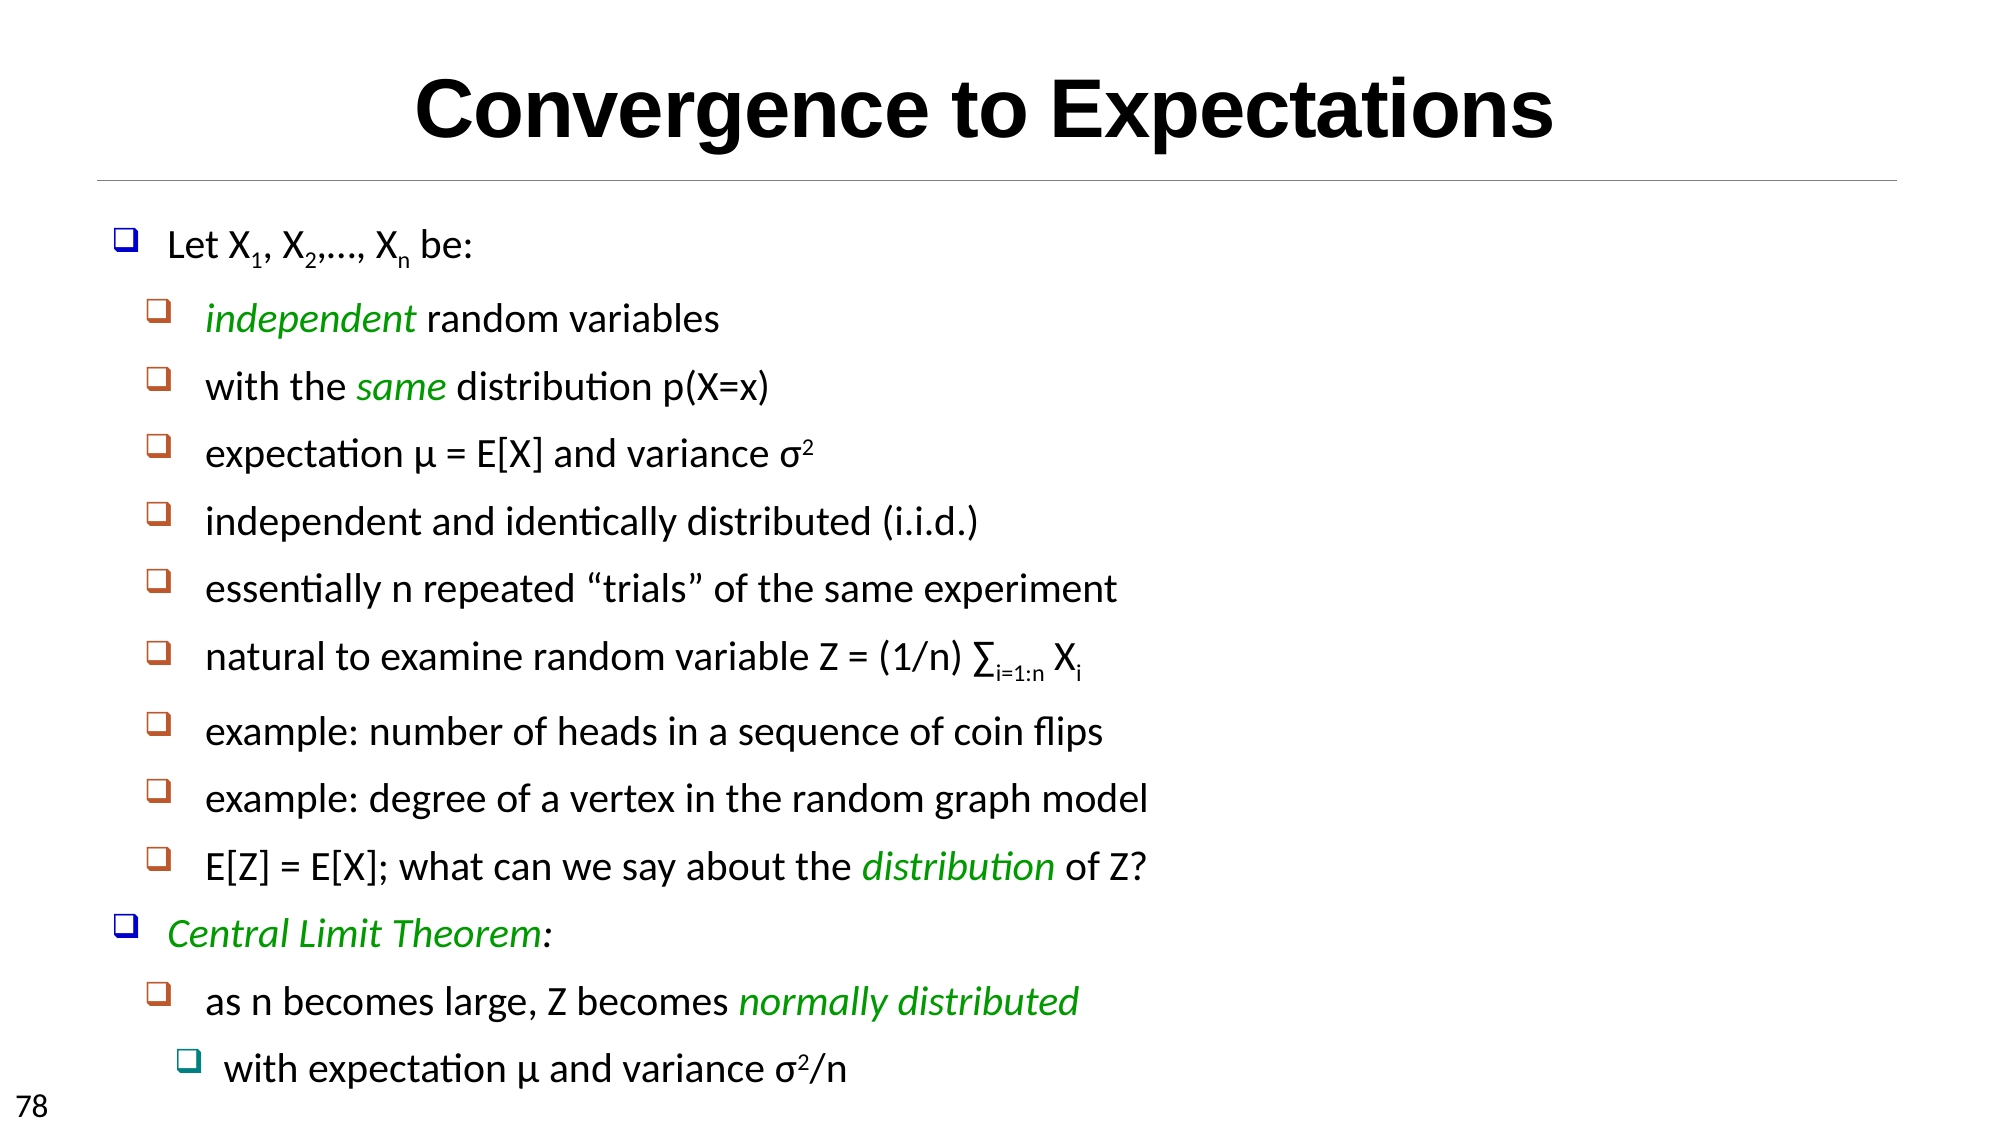

# Convergence to Expectations
Let X1, X2,…, Xn be:
independent random variables
with the same distribution p(X=x)
expectation µ = E[X] and variance σ2
independent and identically distributed (i.i.d.)
essentially n repeated “trials” of the same experiment
natural to examine random variable Z = (1/n) ∑i=1:n Xi
example: number of heads in a sequence of coin flips
example: degree of a vertex in the random graph model
E[Z] = E[X]; what can we say about the distribution of Z?
Central Limit Theorem:
as n becomes large, Z becomes normally distributed
with expectation µ and variance σ2/n